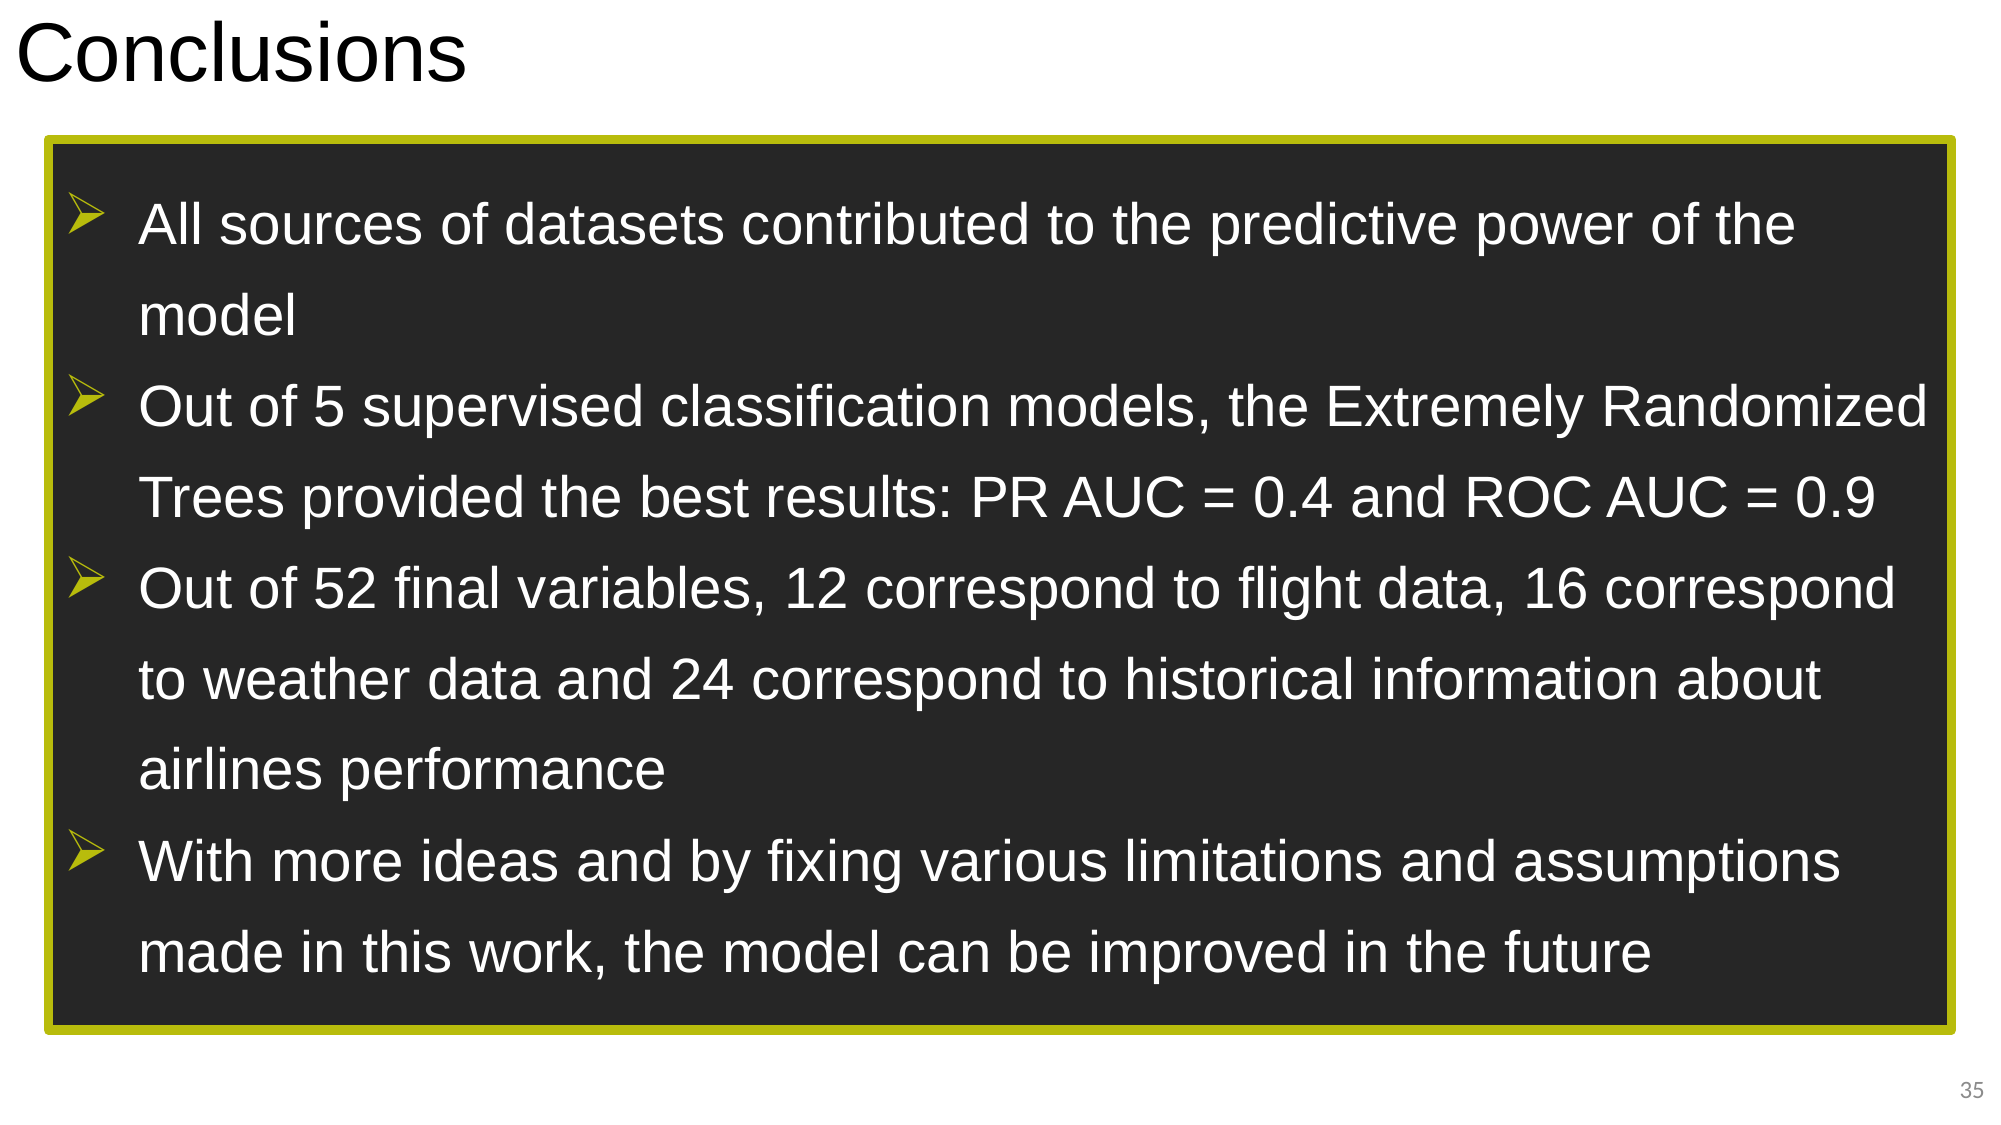

# Conclusions

All sources of datasets contributed to the predictive power of the model
Out of 5 supervised classification models, the Extremely Randomized Trees provided the best results: PR AUC = 0.4 and ROC AUC = 0.9
Out of 52 final variables, 12 correspond to flight data, 16 correspond to weather data and 24 correspond to historical information about airlines performance
With more ideas and by fixing various limitations and assumptions made in this work, the model can be improved in the future

35